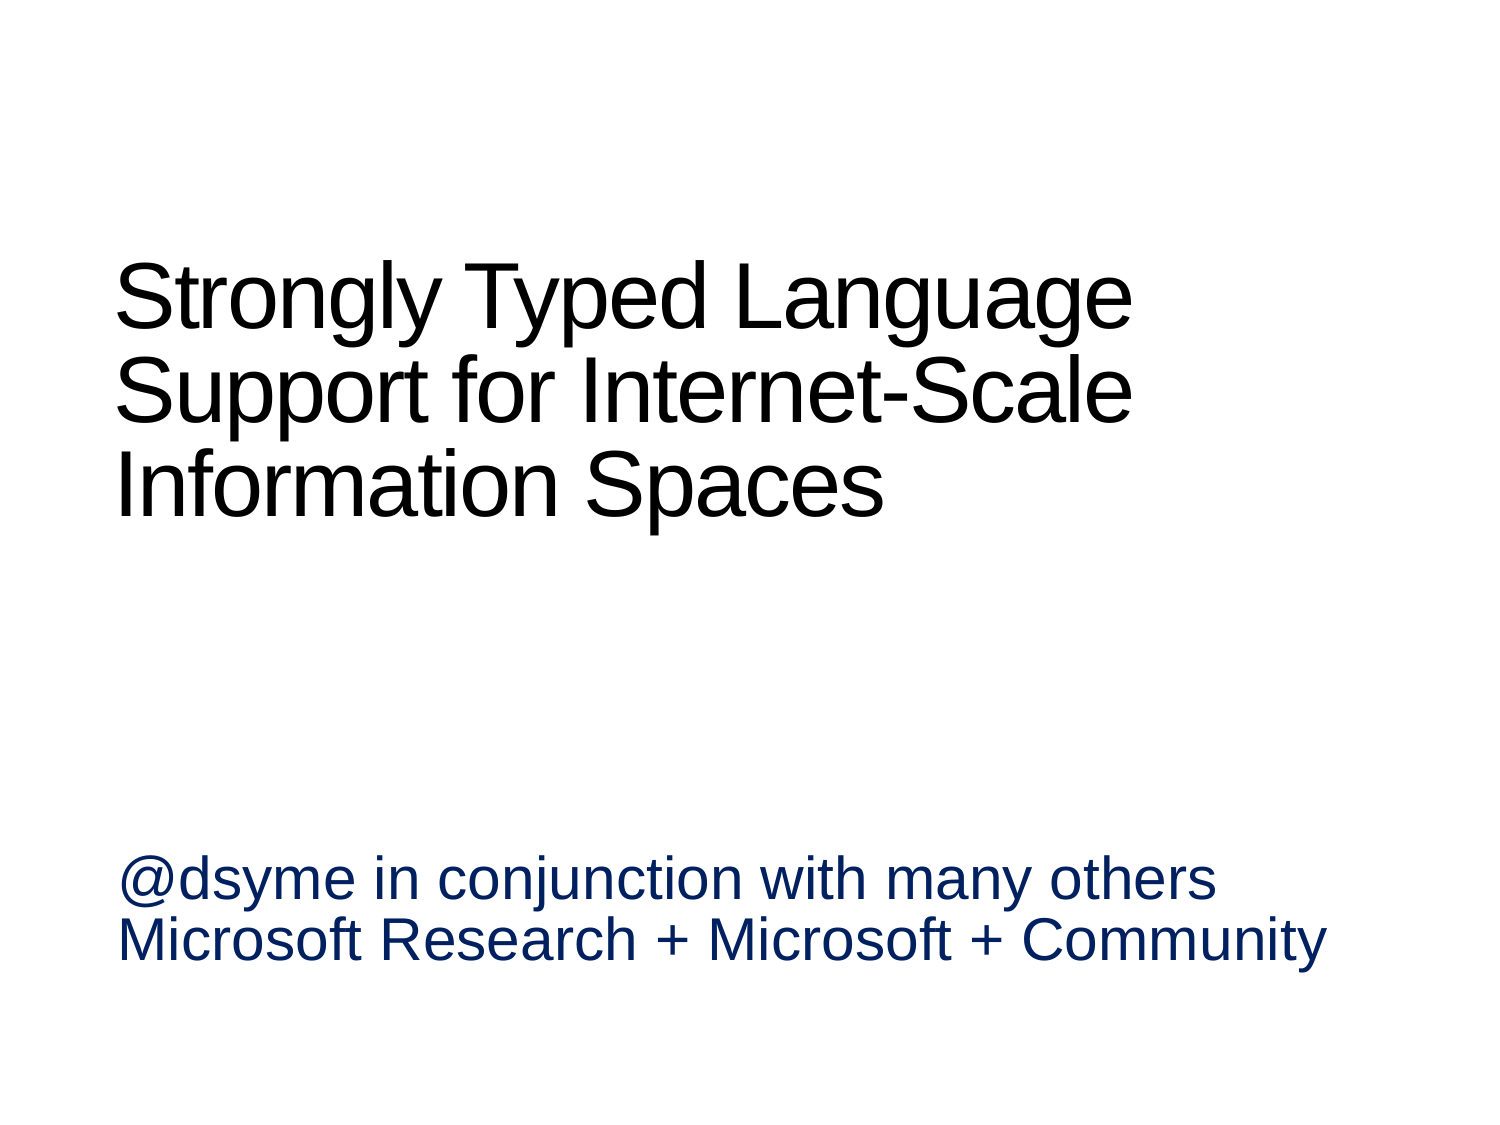

# Strongly Typed Language Support for Internet-Scale Information Spaces
@dsyme in conjunction with many others
Microsoft Research + Microsoft + Community